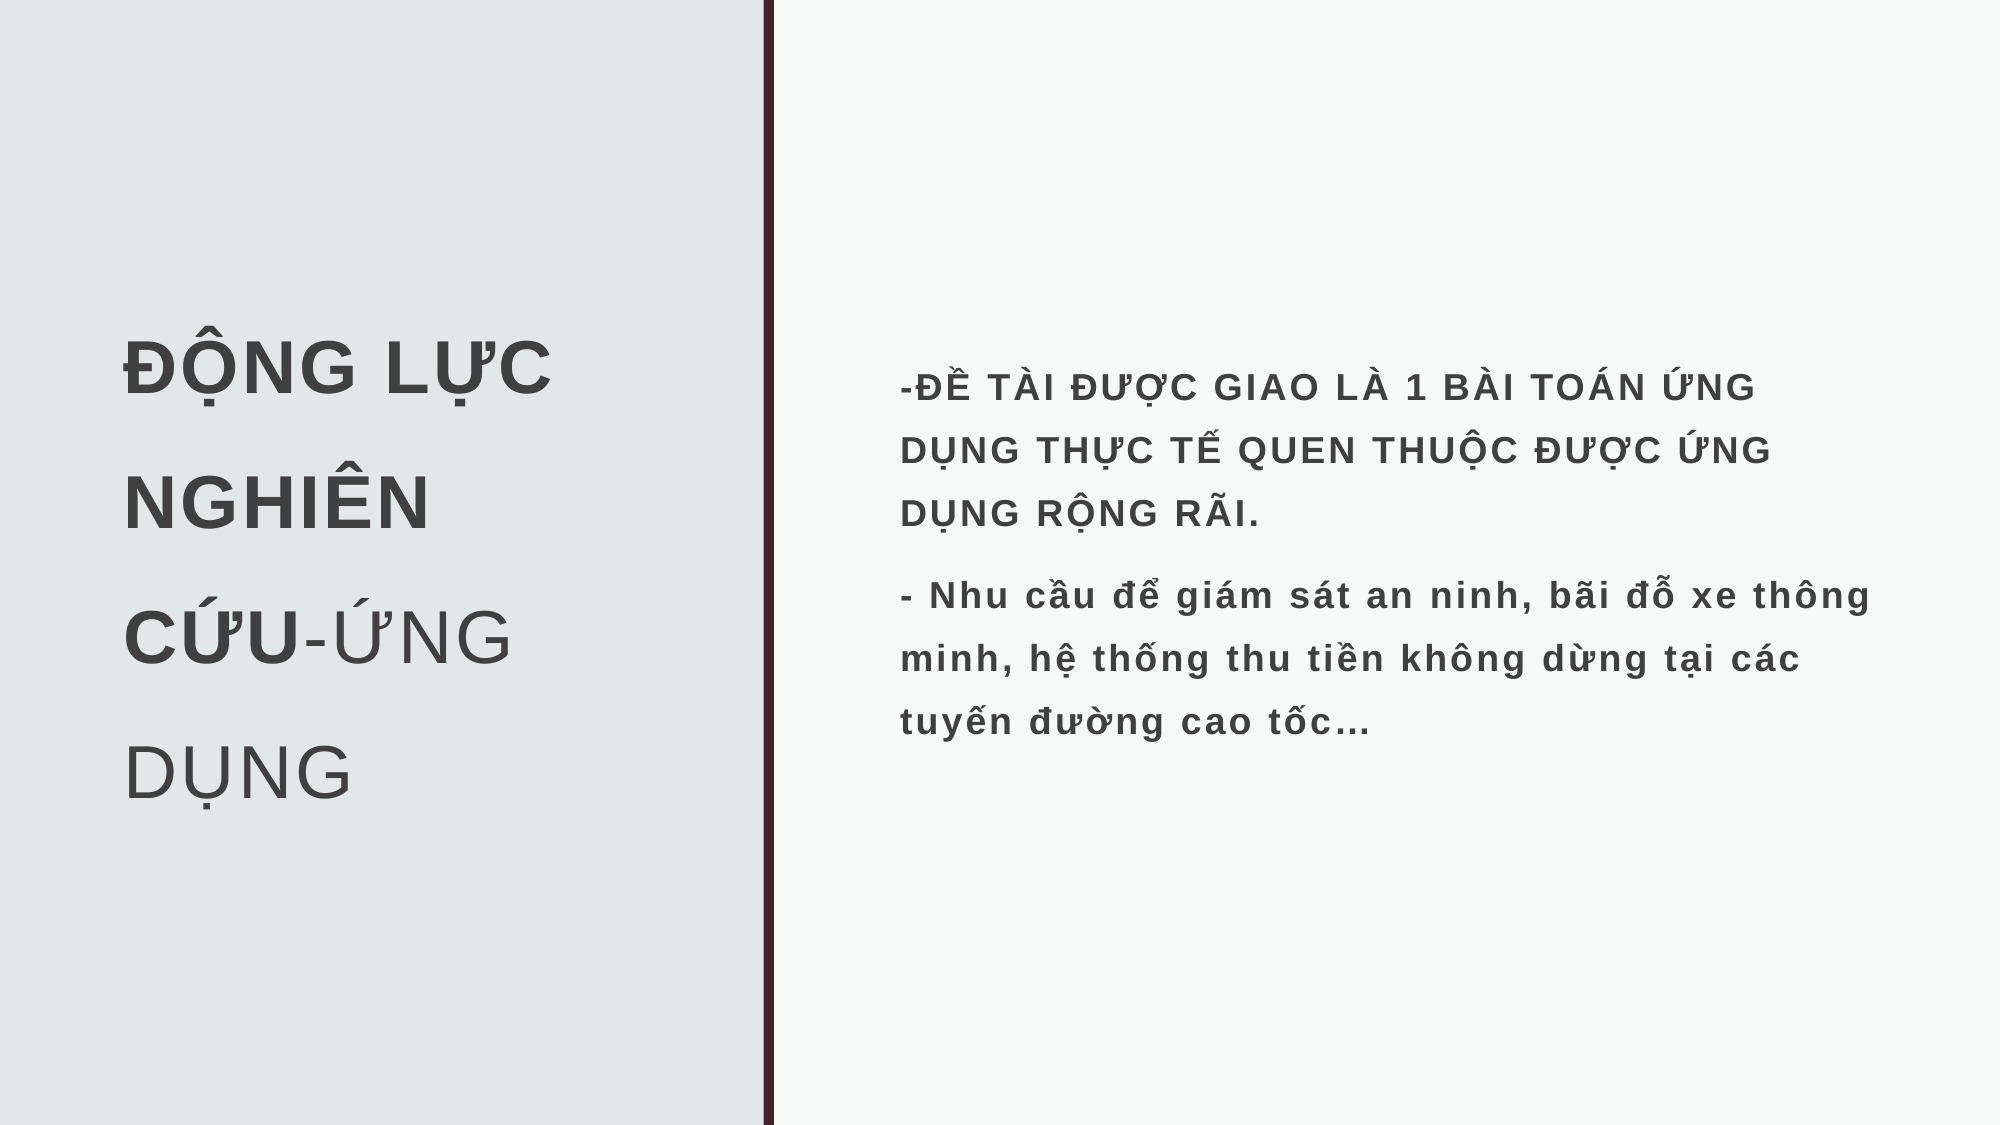

# ĐỘNG LỰC NGHIÊN CỨU-ỨNG DỤNG
-ĐỀ TÀI ĐƯỢC GIAO LÀ 1 BÀI TOÁN ỨNG DỤNG THỰC TẾ QUEN THUỘC ĐƯỢC ỨNG DỤNG RỘNG RÃI.
- Nhu cầu để giám sát an ninh, bãi đỗ xe thông minh, hệ thống thu tiền không dừng tại các tuyến đường cao tốc…